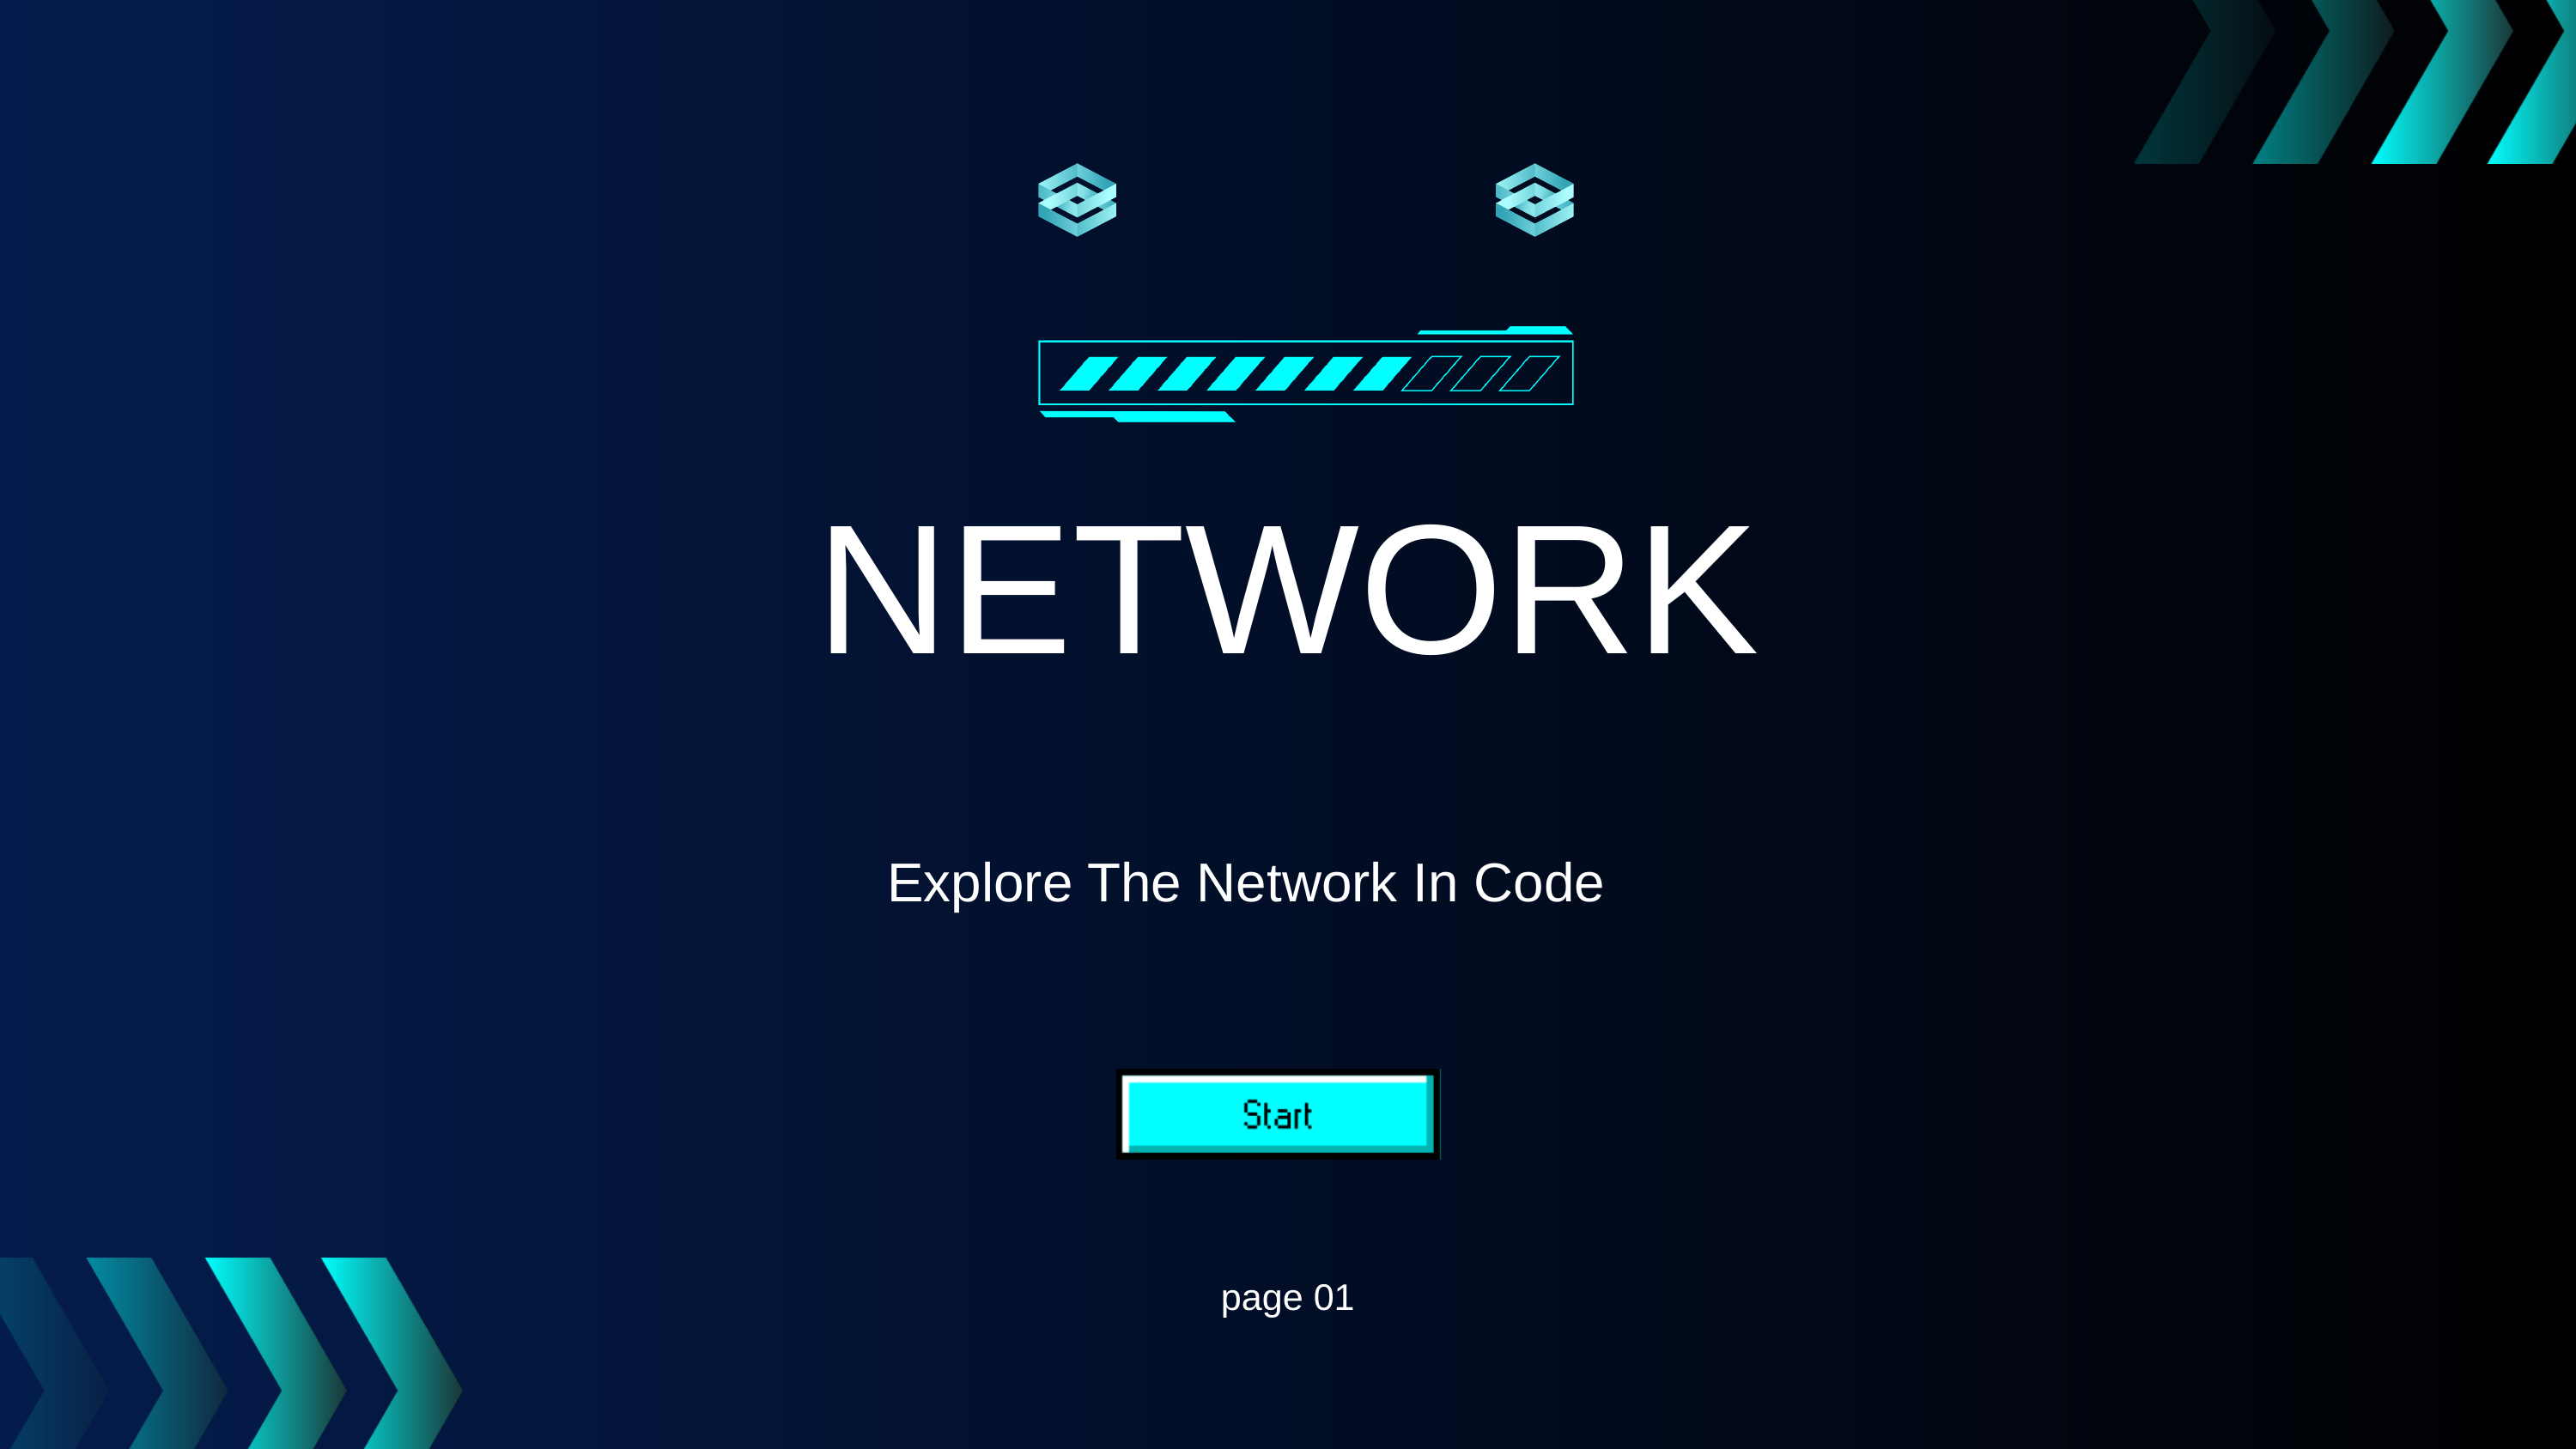

NETWORK
Explore The Network In Code

page 01